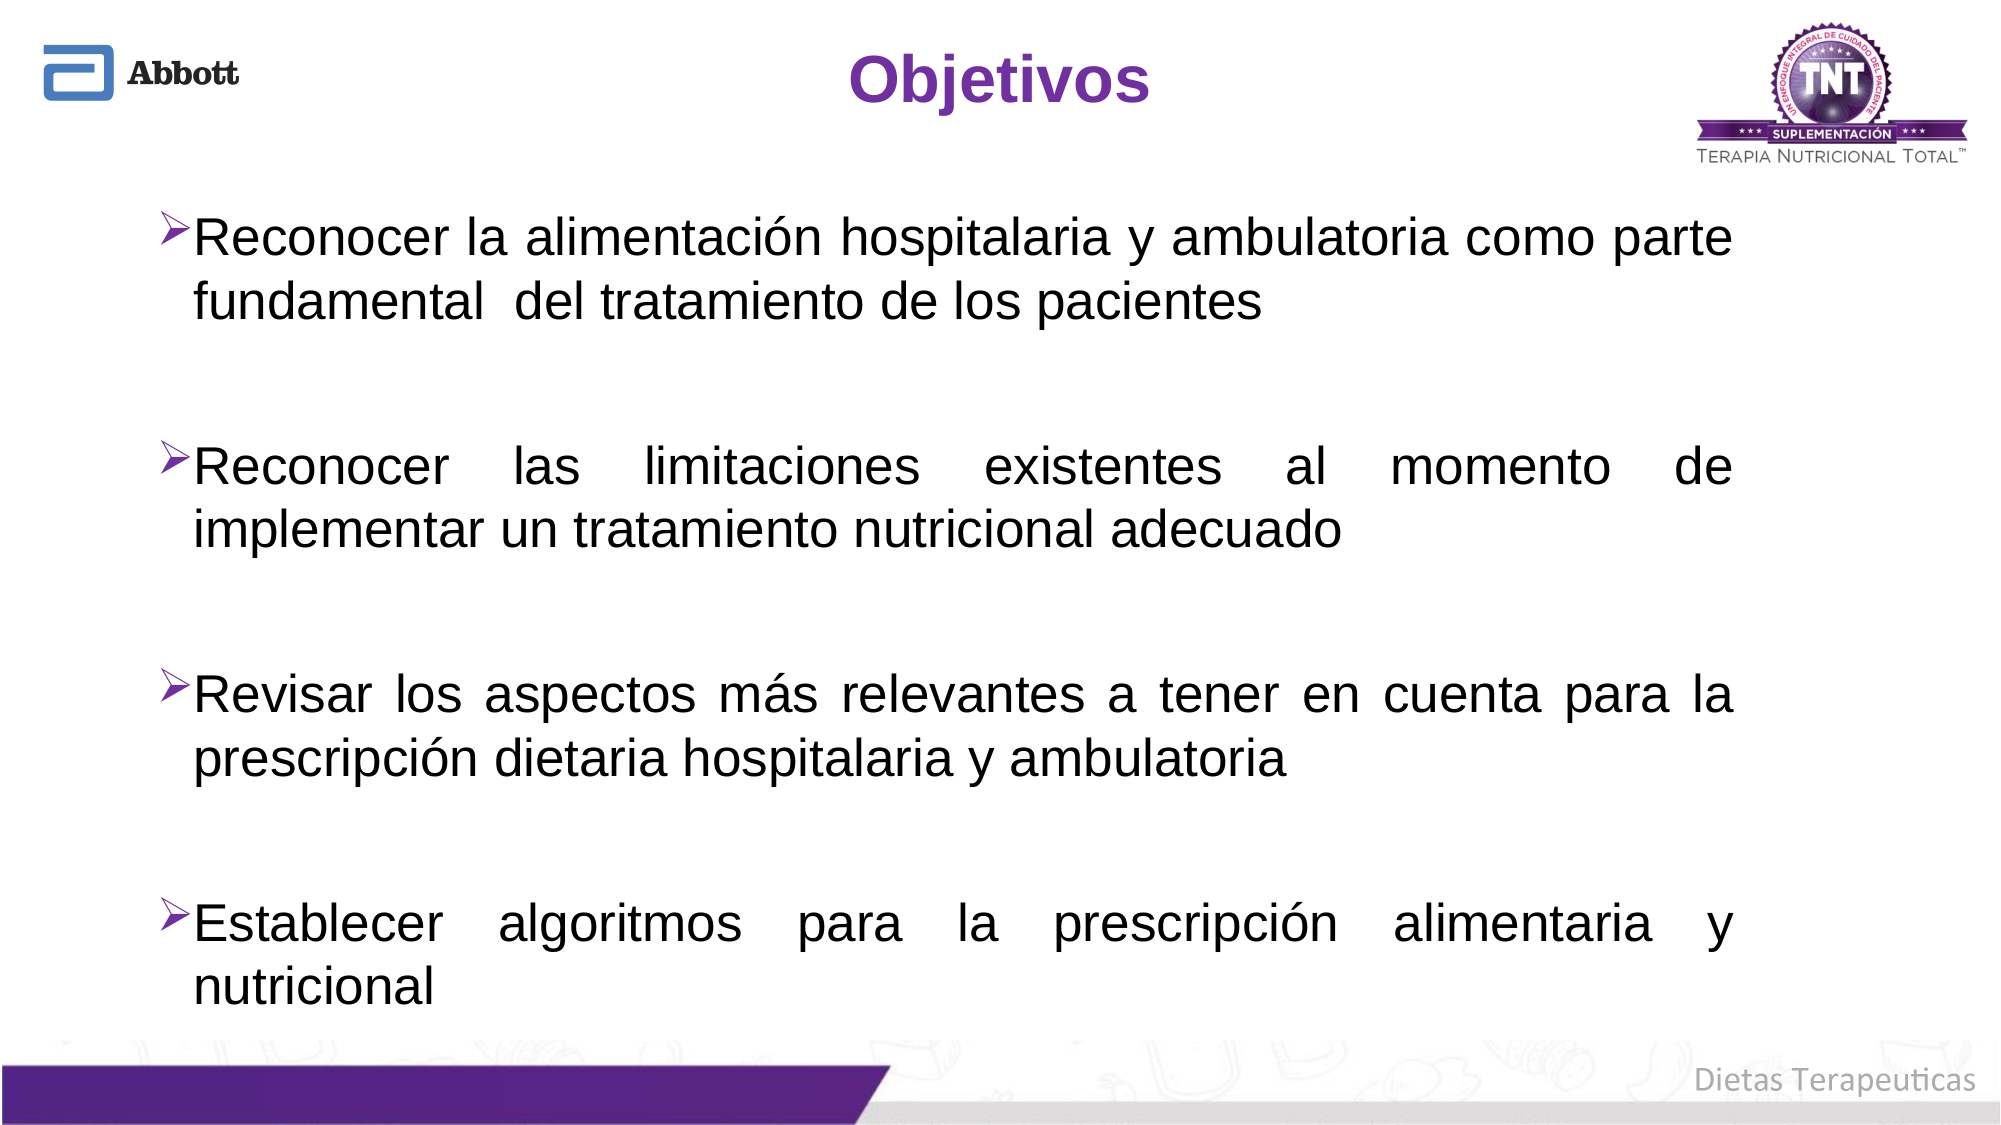

# Objetivos
Reconocer la alimentación hospitalaria y ambulatoria como parte fundamental  del tratamiento de los pacientes

Reconocer las limitaciones existentes al momento de implementar un tratamiento nutricional adecuado

Revisar los aspectos más relevantes a tener en cuenta para la prescripción dietaria hospitalaria y ambulatoria

Establecer algoritmos para la prescripción alimentaria y nutricional